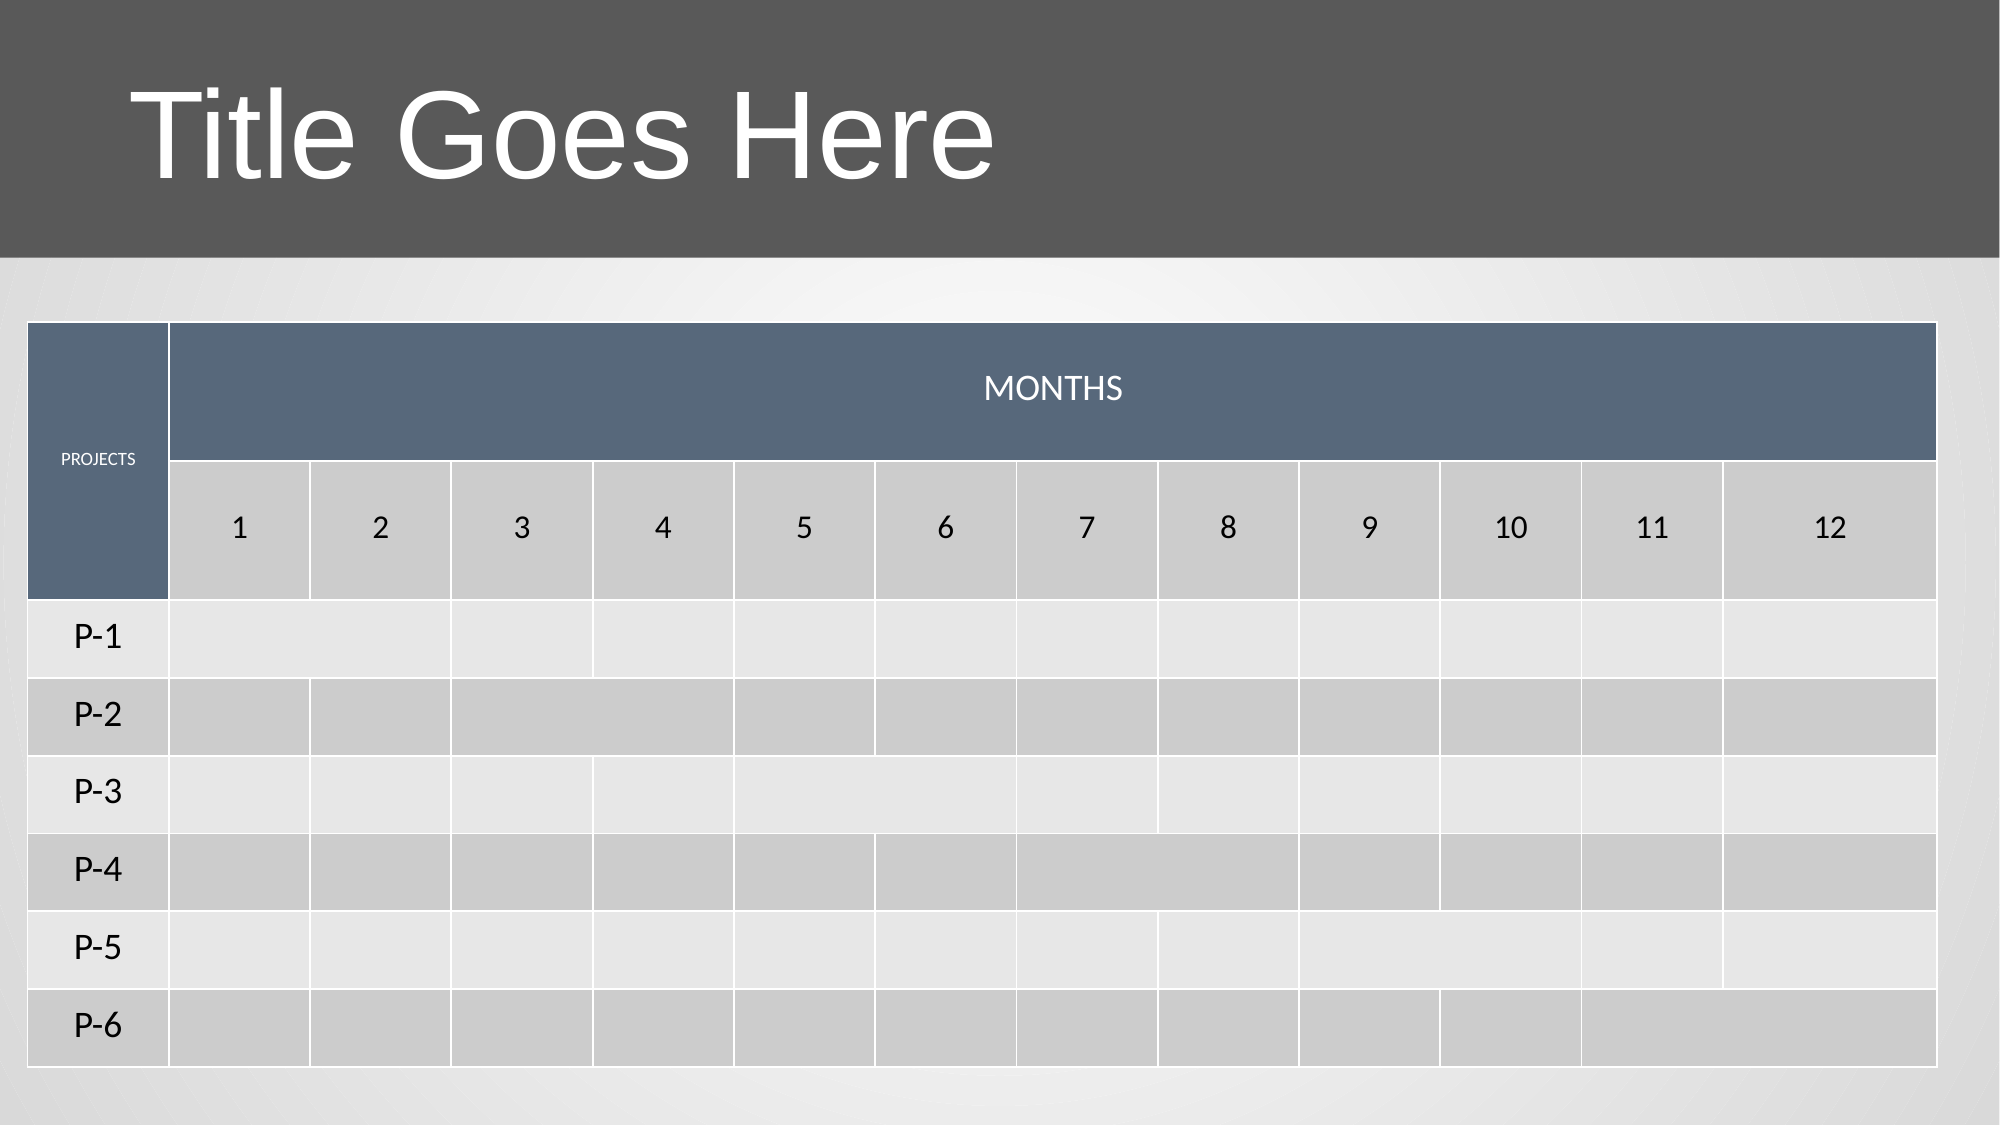

Title Goes Here
| PROJECTS | MONTHS |  |  |  |  |  |  |  |  |  |  |  |
| --- | --- | --- | --- | --- | --- | --- | --- | --- | --- | --- | --- | --- |
|  | 1 | 2 | 3 | 4 | 5 | 6 | 7 | 8 | 9 | 10 | 11 | 12 |
| P-1 |  |  |  |  |  |  |  |  |  |  |  |  |
| P-2 |  |  |  |  |  |  |  |  |  |  |  |  |
| P-3 |  |  |  |  |  |  |  |  |  |  |  |  |
| P-4 |  |  |  |  |  |  |  |  |  |  |  |  |
| P-5 |  |  |  |  |  |  |  |  |  |  |  |  |
| P-6 |  |  |  |  |  |  |  |  |  |  |  |  |